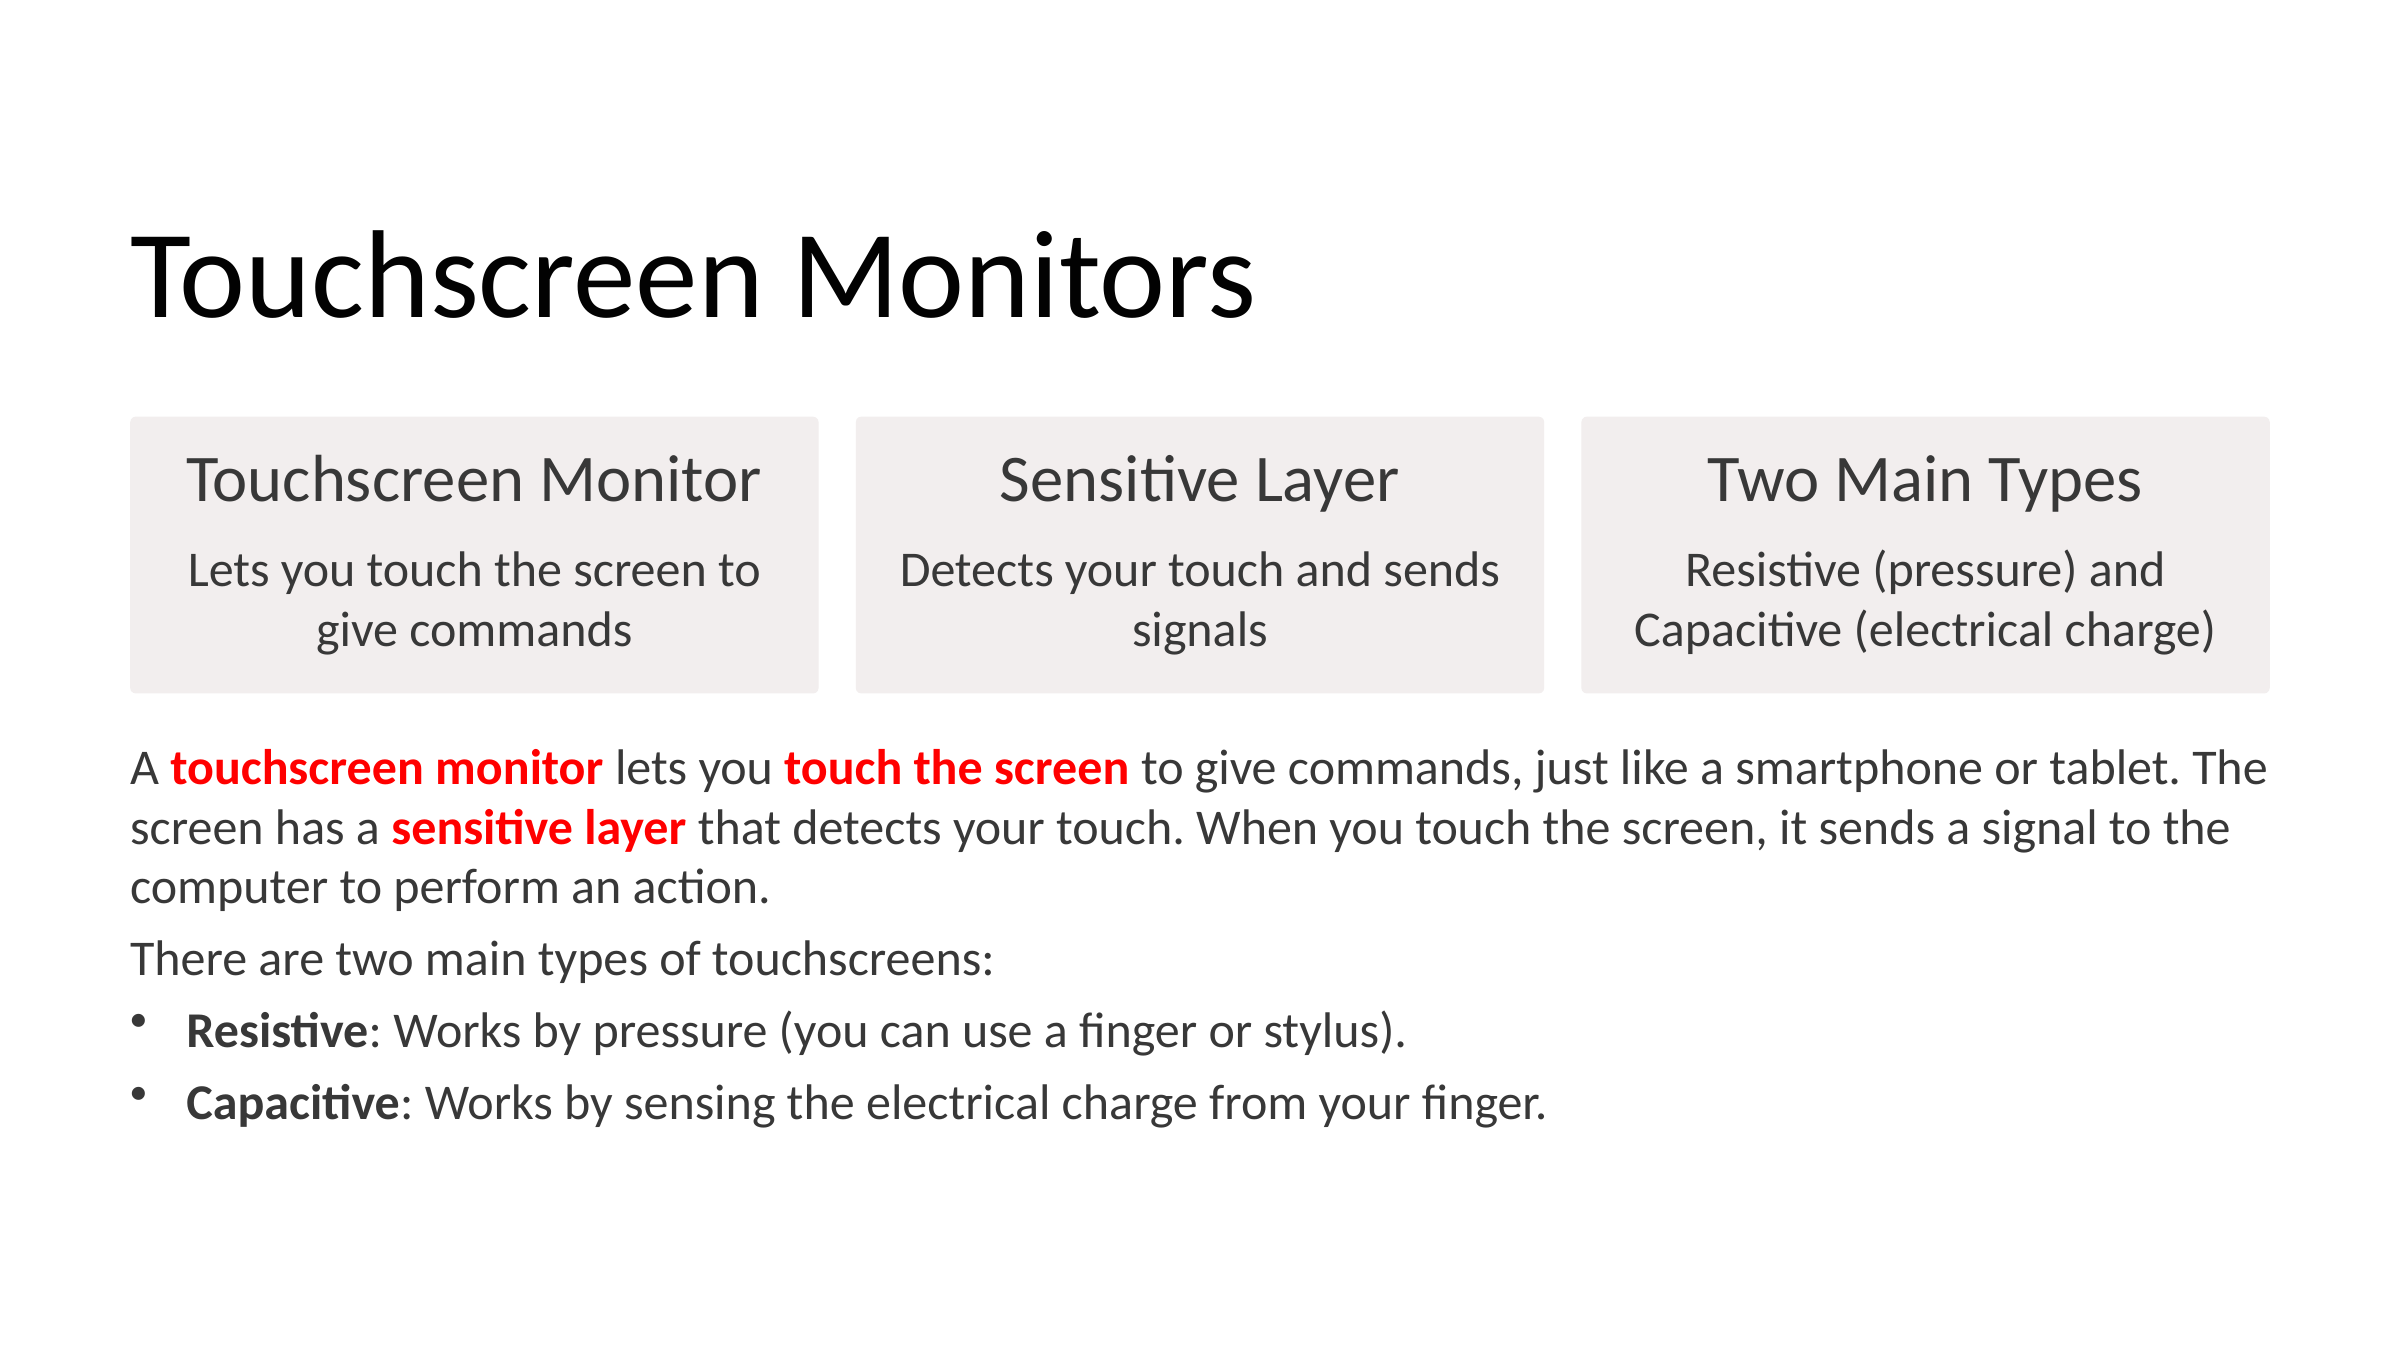

Touchscreen Monitors

Touchscreen Monitor
Sensitive Layer
Two Main Types
Lets you touch the screen to give commands
Detects your touch and sends signals
Resistive (pressure) and Capacitive (electrical charge)
A touchscreen monitor lets you touch the screen to give commands, just like a smartphone or tablet. The screen has a sensitive layer that detects your touch. When you touch the screen, it sends a signal to the computer to perform an action.
There are two main types of touchscreens:
Resistive: Works by pressure (you can use a finger or stylus).
Capacitive: Works by sensing the electrical charge from your finger.